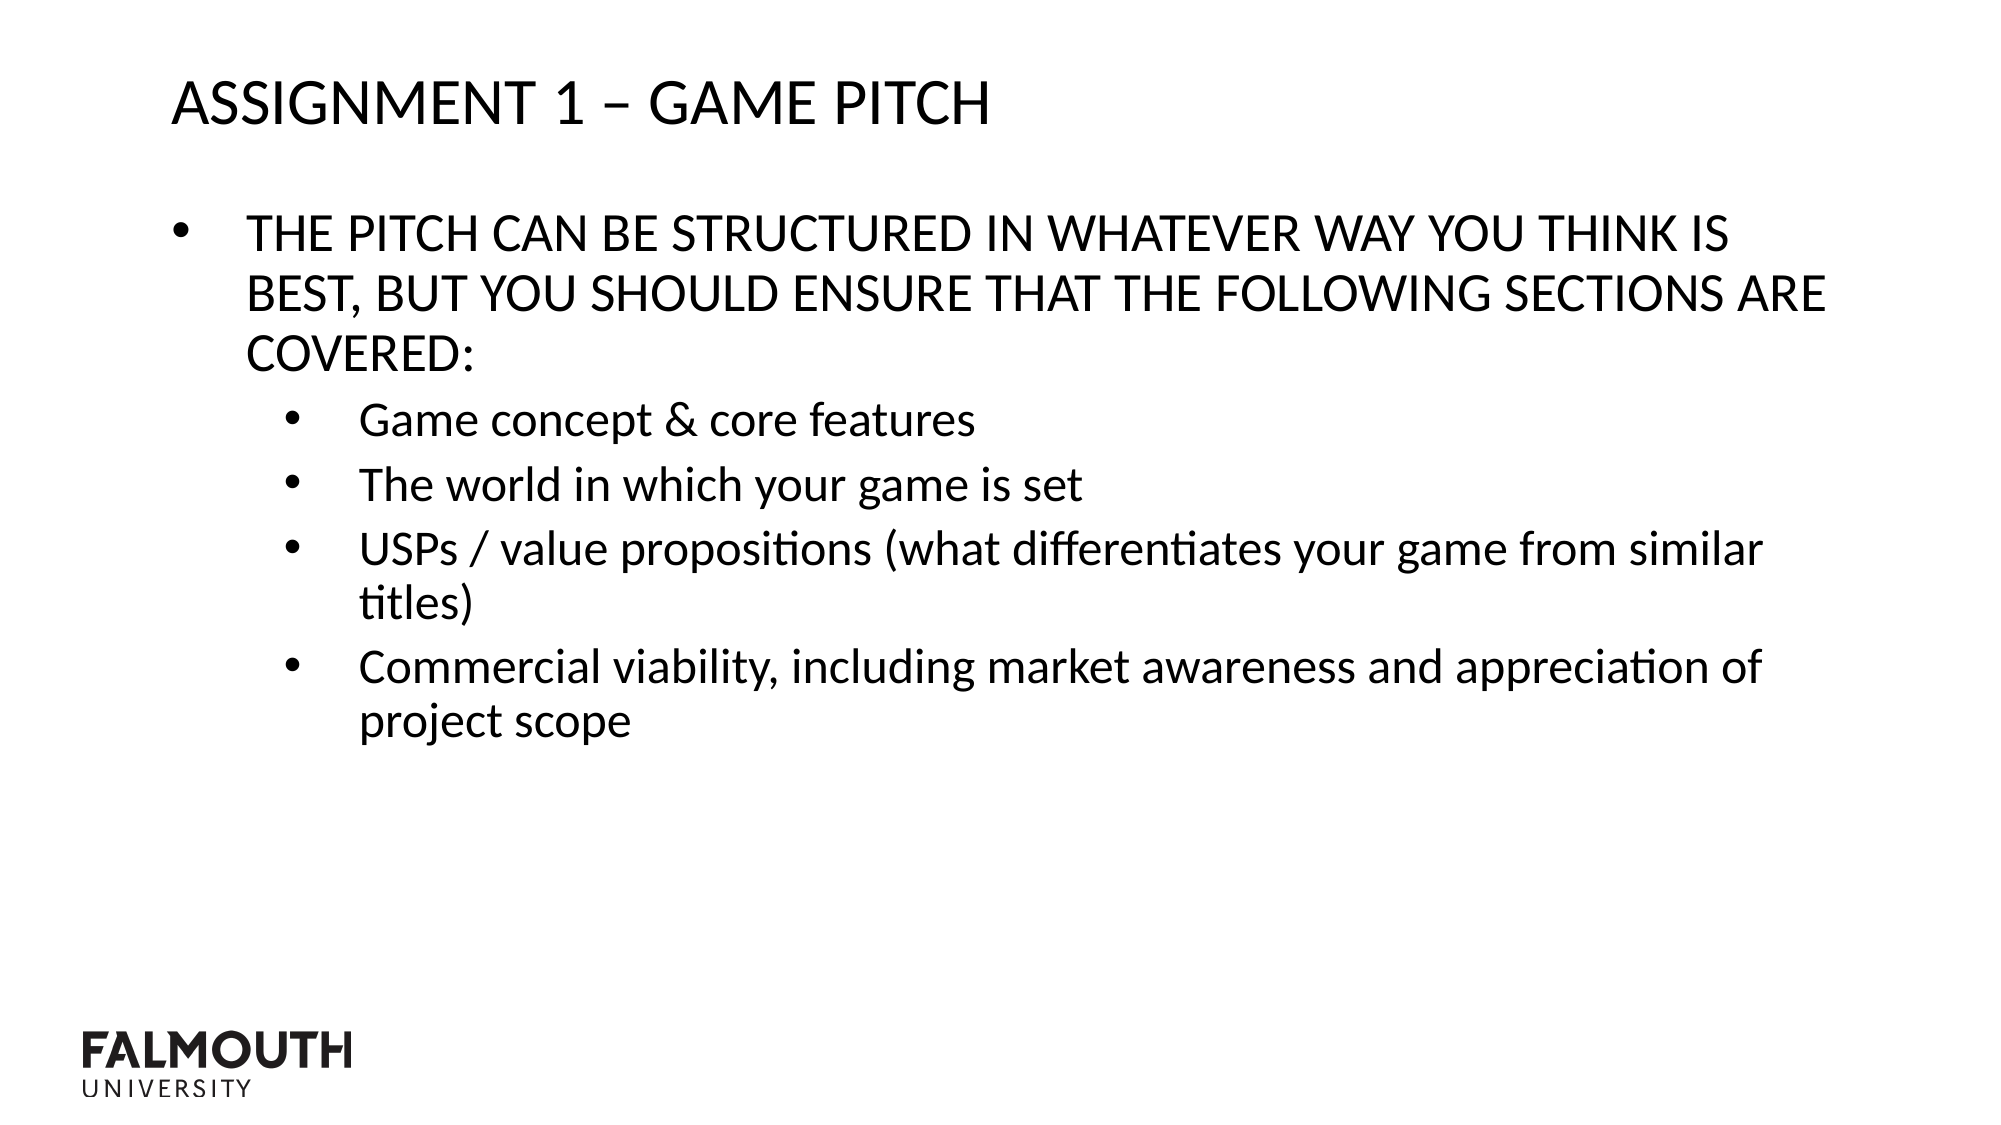

Assignment 1 – game Pitch
The pitch can be structured in whatever way you think is best, but you should ensure that the following sections are covered:
Game concept & core features
The world in which your game is set
USPs / value propositions (what differentiates your game from similar titles)
Commercial viability, including market awareness and appreciation of project scope